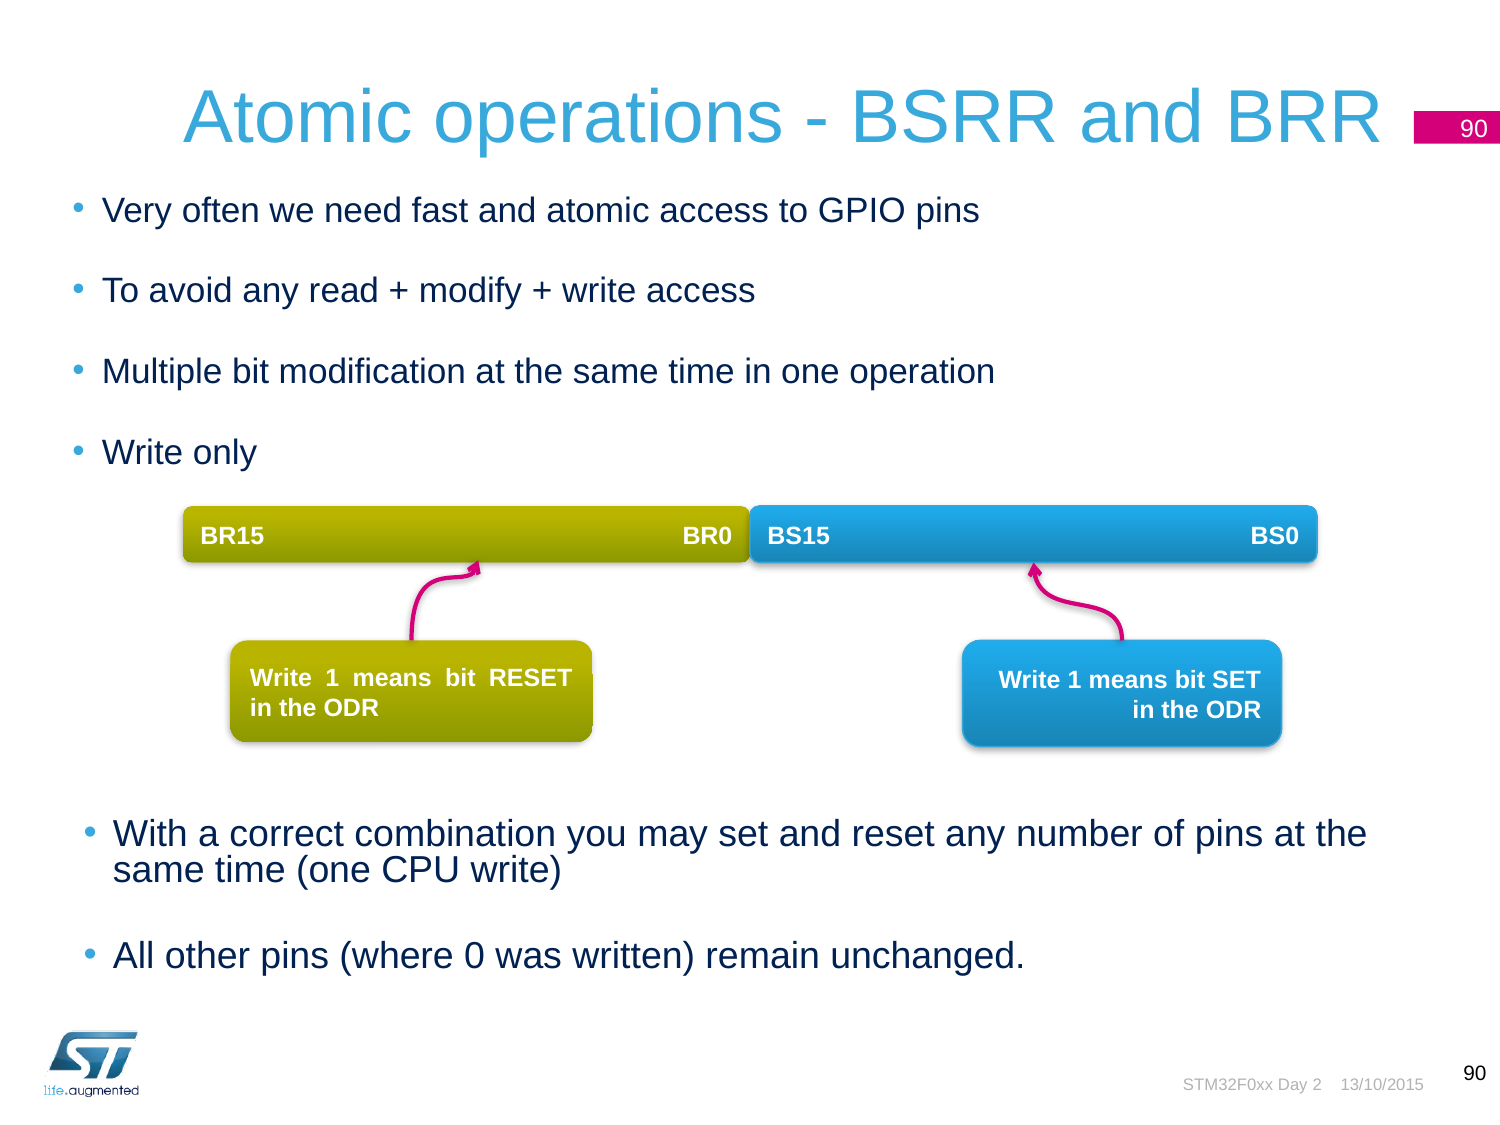

Atomic operations - BSRR and BRR
Very often we need fast and atomic access to GPIO pins
To avoid any read + modify + write access
Multiple bit modification at the same time in one operation
Write only
BR15
BR0
BS15
BS0
Write 1 means bit RESET in the ODR
Write 1 means bit SET in the ODR
With a correct combination you may set and reset any number of pins at the same time (one CPU write)
All other pins (where 0 was written) remain unchanged.
90
STM32F0xx Day 2
13/10/2015
90